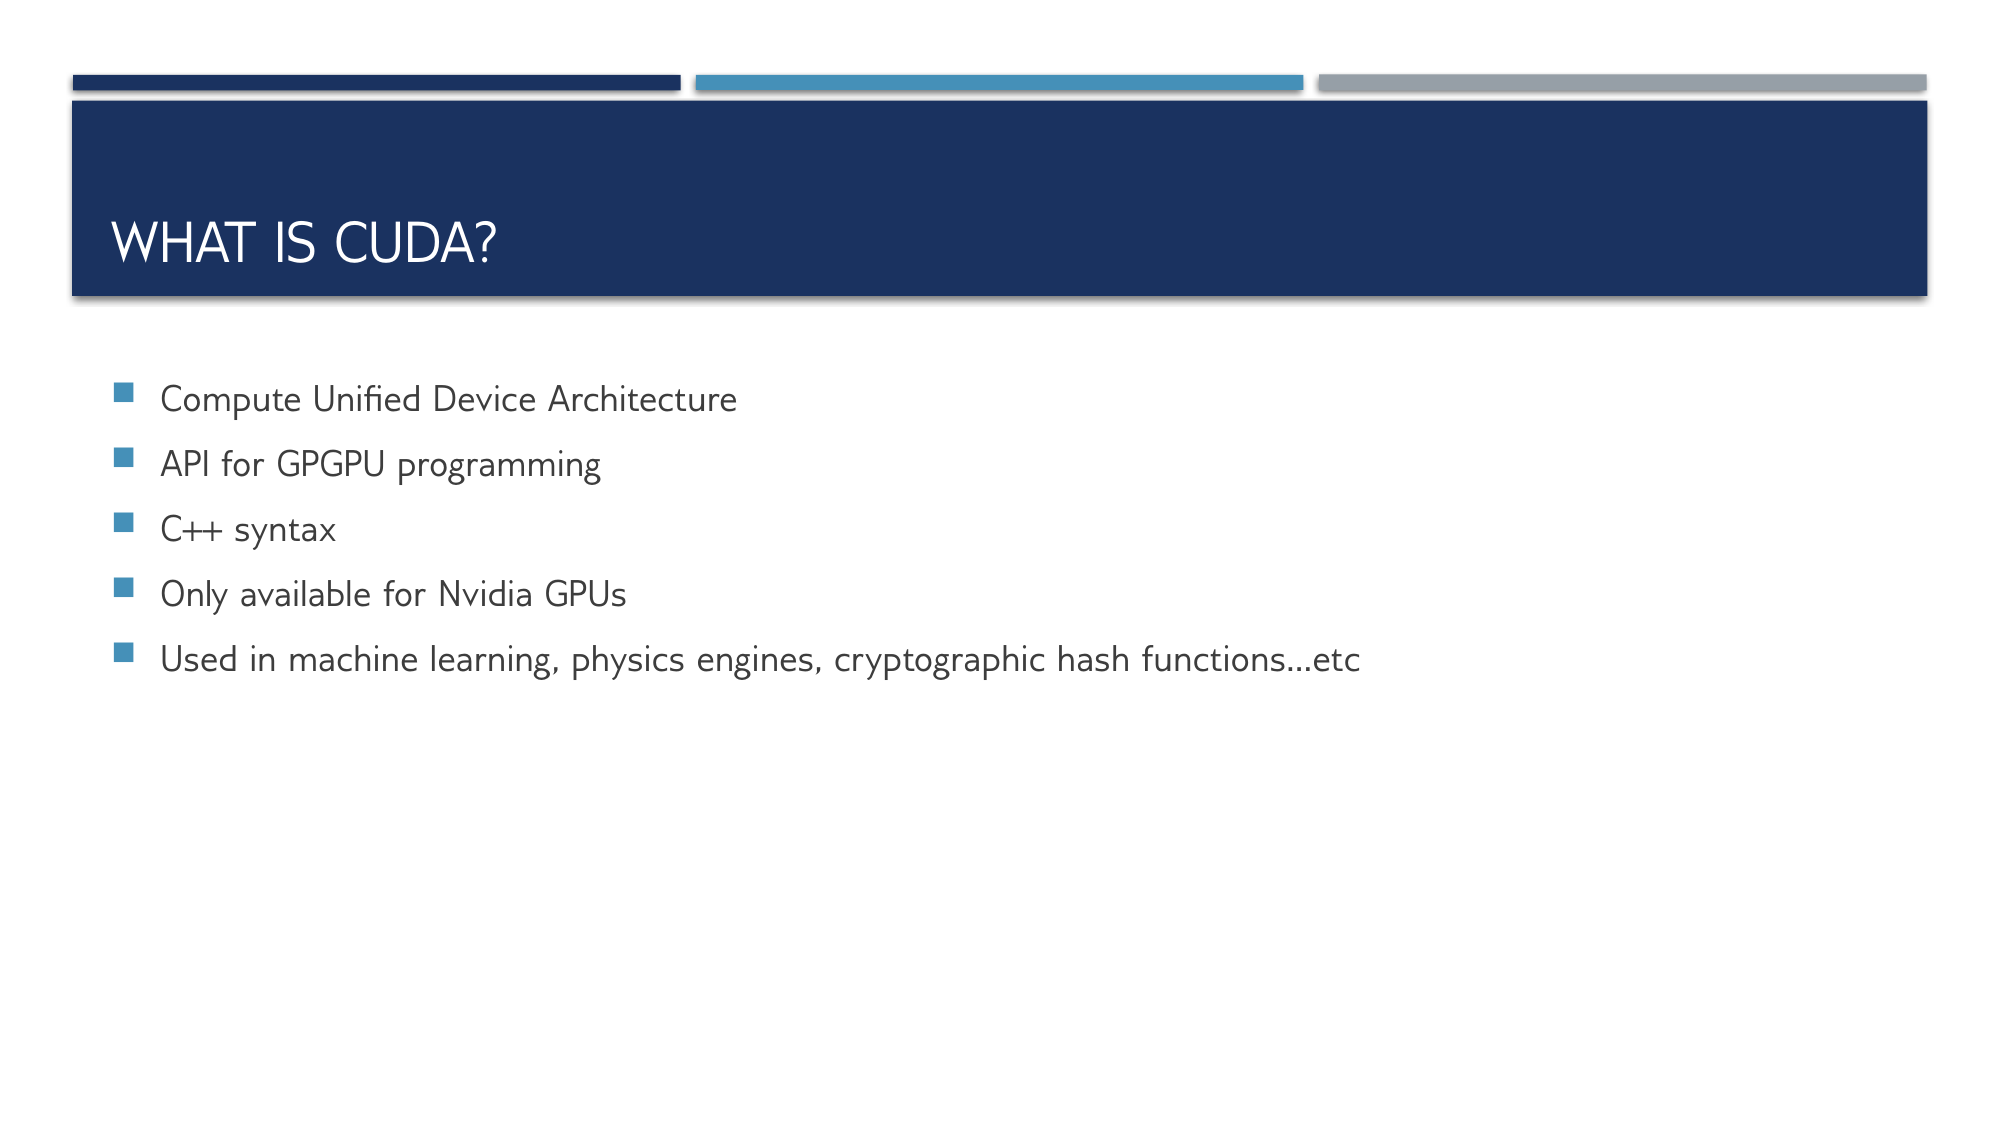

# What is cuda?
Compute Unified Device Architecture
API for GPGPU programming
C++ syntax
Only available for Nvidia GPUs
Used in machine learning, physics engines, cryptographic hash functions…etc